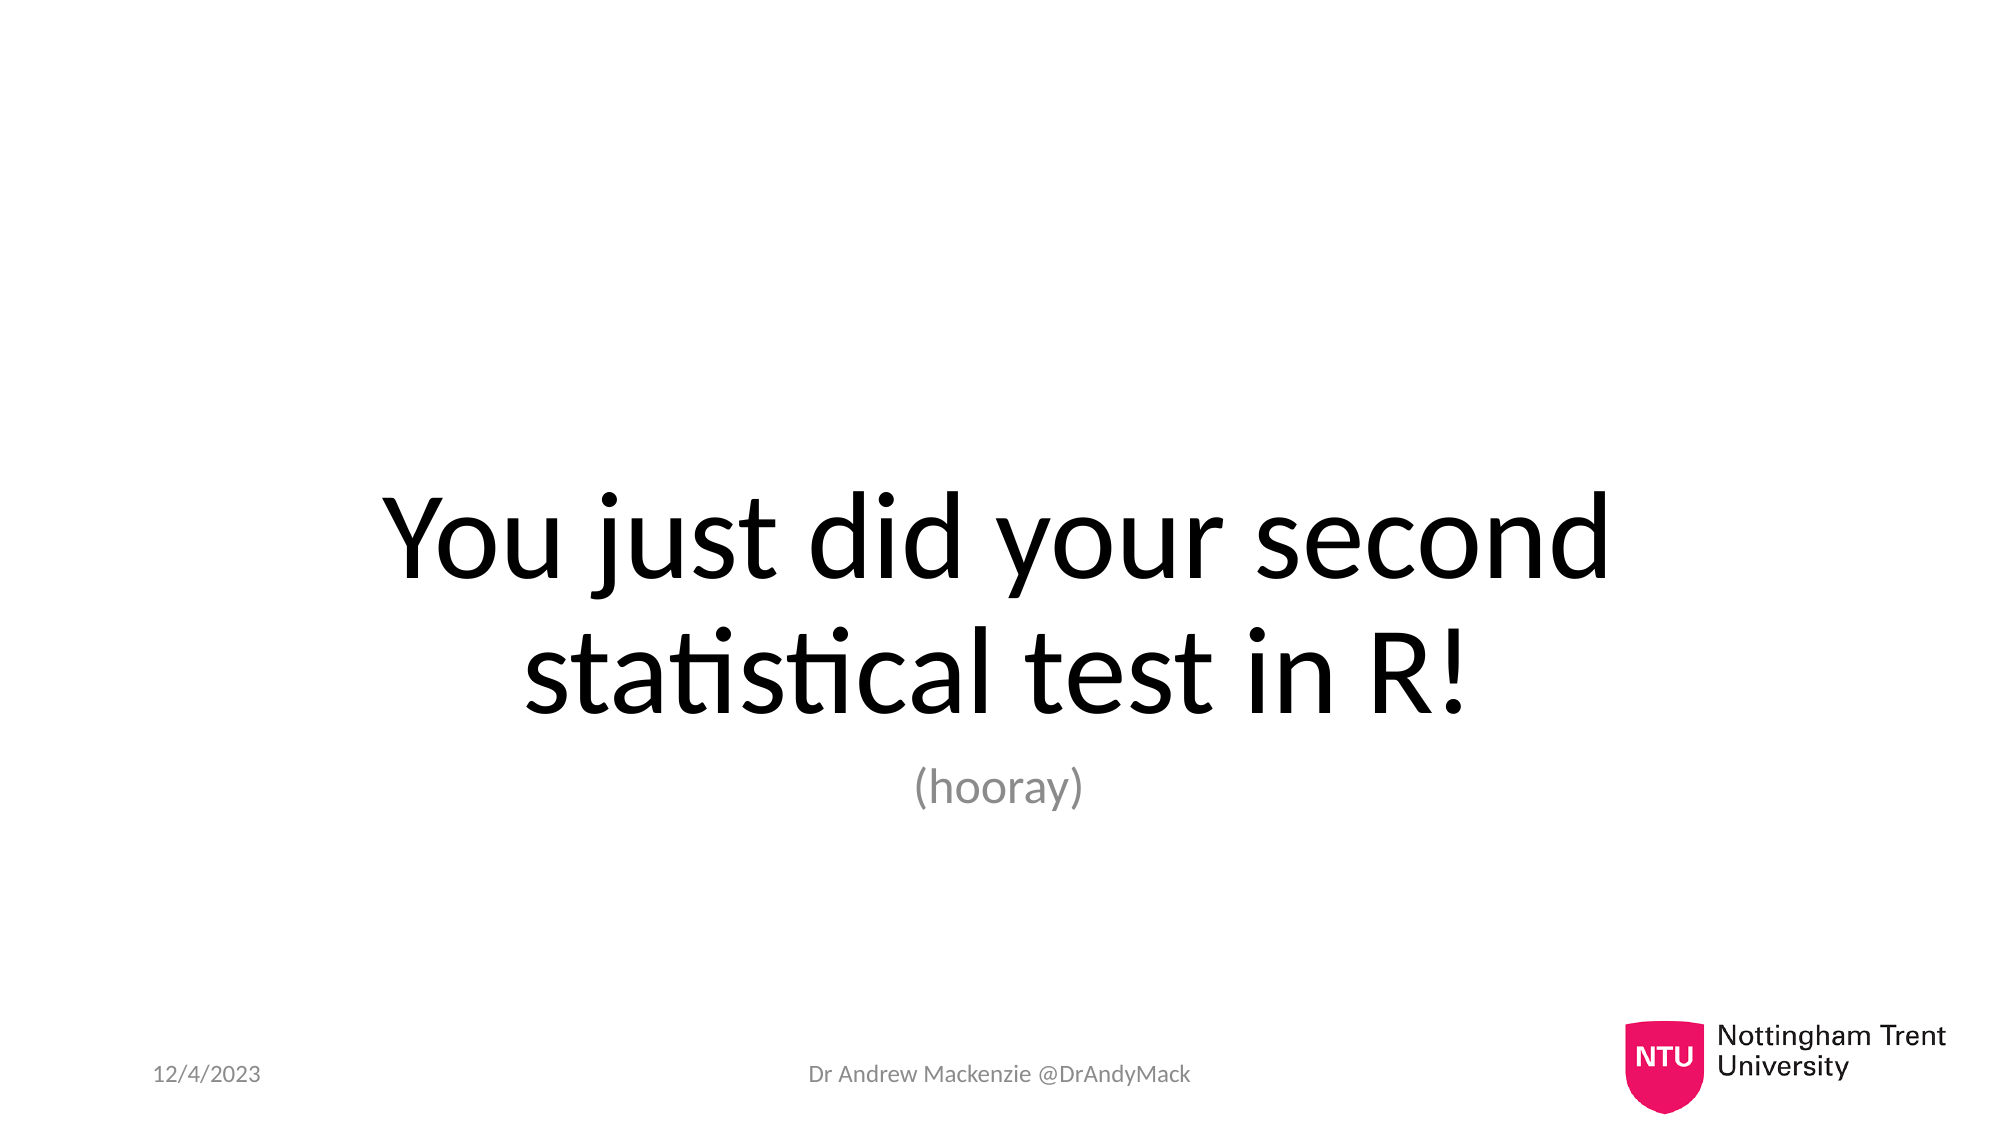

# You just did your second statistical test in R!
(hooray)
12/4/2023
Dr Andrew Mackenzie @DrAndyMack